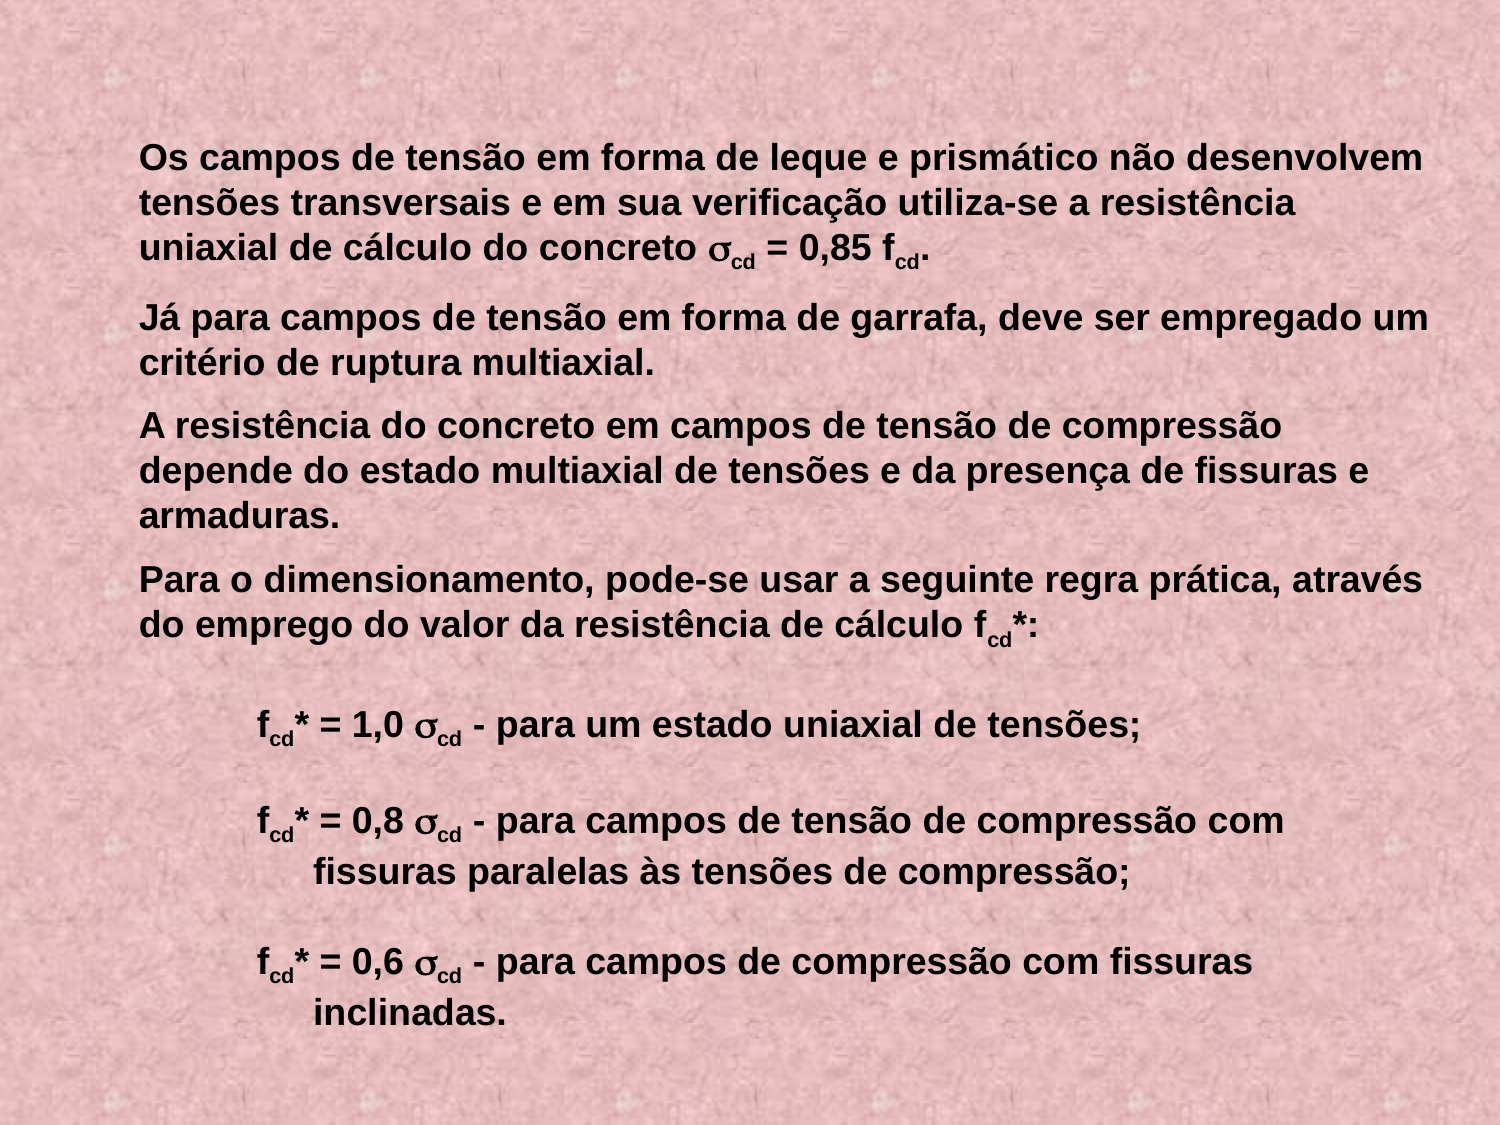

Os campos de tensão em forma de leque e prismático não desenvolvem tensões transversais e em sua verificação utiliza-se a resistência uniaxial de cálculo do concreto σcd = 0,85 fcd.
Já para campos de tensão em forma de garrafa, deve ser empregado um critério de ruptura multiaxial.
A resistência do concreto em campos de tensão de compressão depende do estado multiaxial de tensões e da presença de fissuras e armaduras.
Para o dimensionamento, pode-se usar a seguinte regra prática, através do emprego do valor da resistência de cálculo fcd*:

fcd* = 1,0 σcd - para um estado uniaxial de tensões;

fcd* = 0,8 σcd - para campos de tensão de compressão com fissuras paralelas às tensões de compressão;

fcd* = 0,6 σcd - para campos de compressão com fissuras inclinadas.